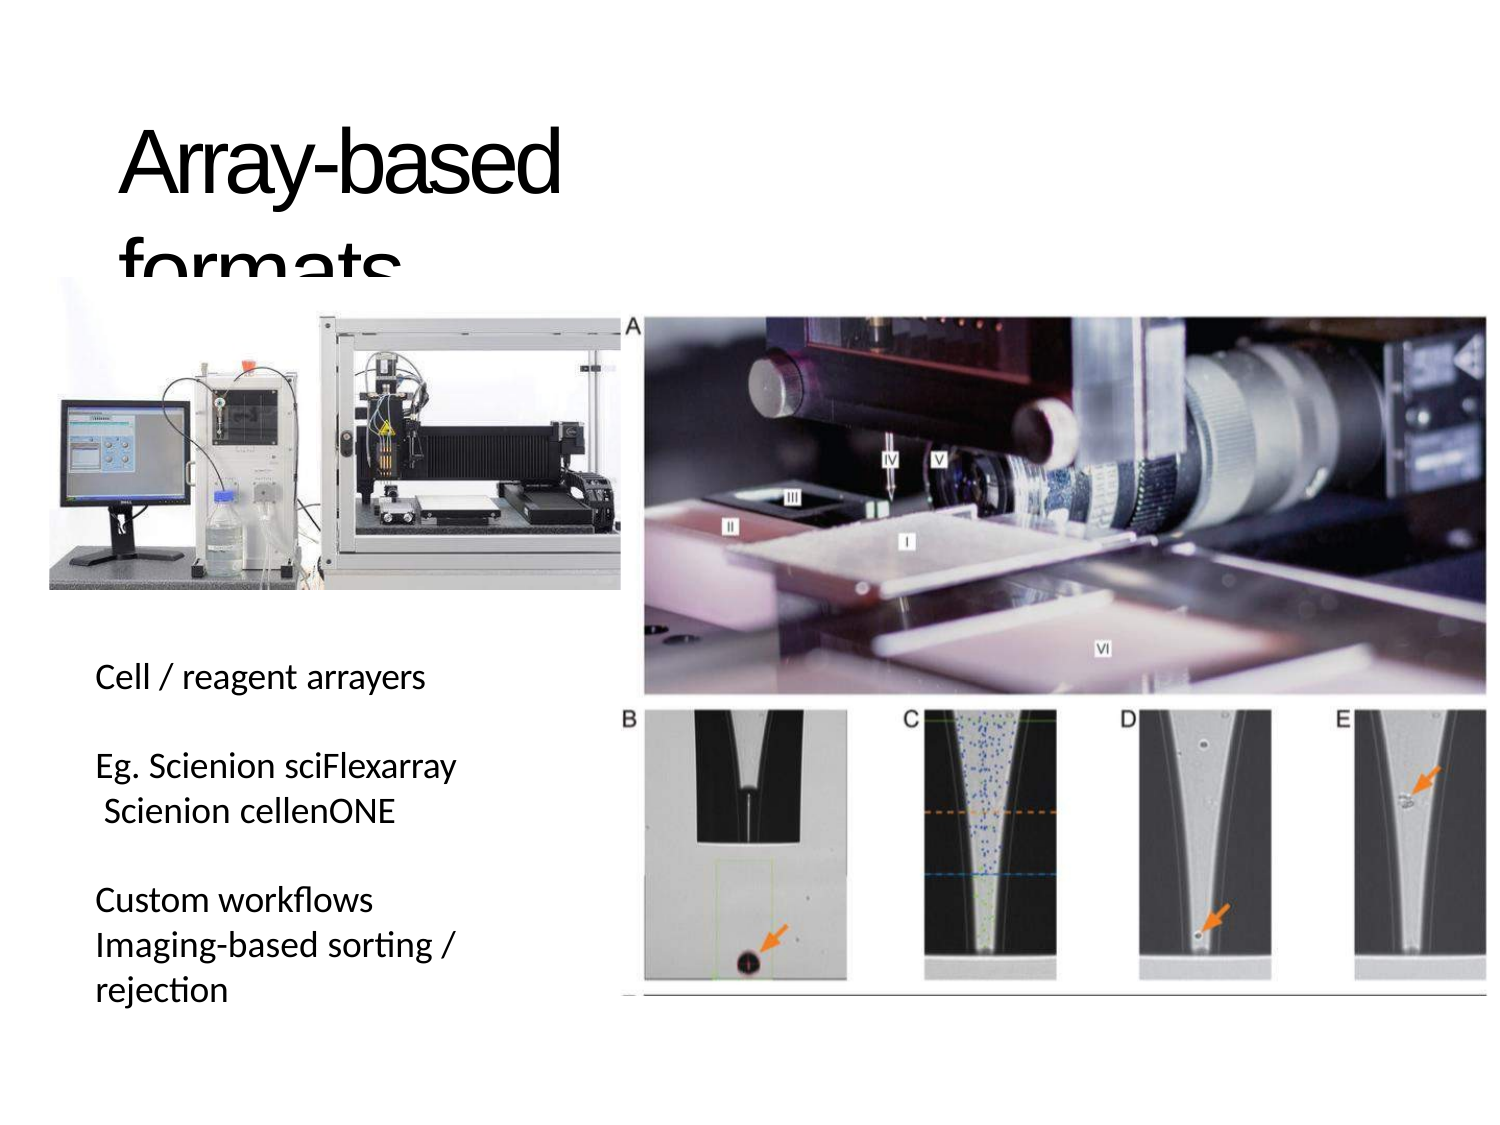

# Array-based formats

Cell / reagent arrayers

Eg. Scienion sciFlexarray  Scienion cellenONE

Custom workflows
Imaging-based sorting / rejection